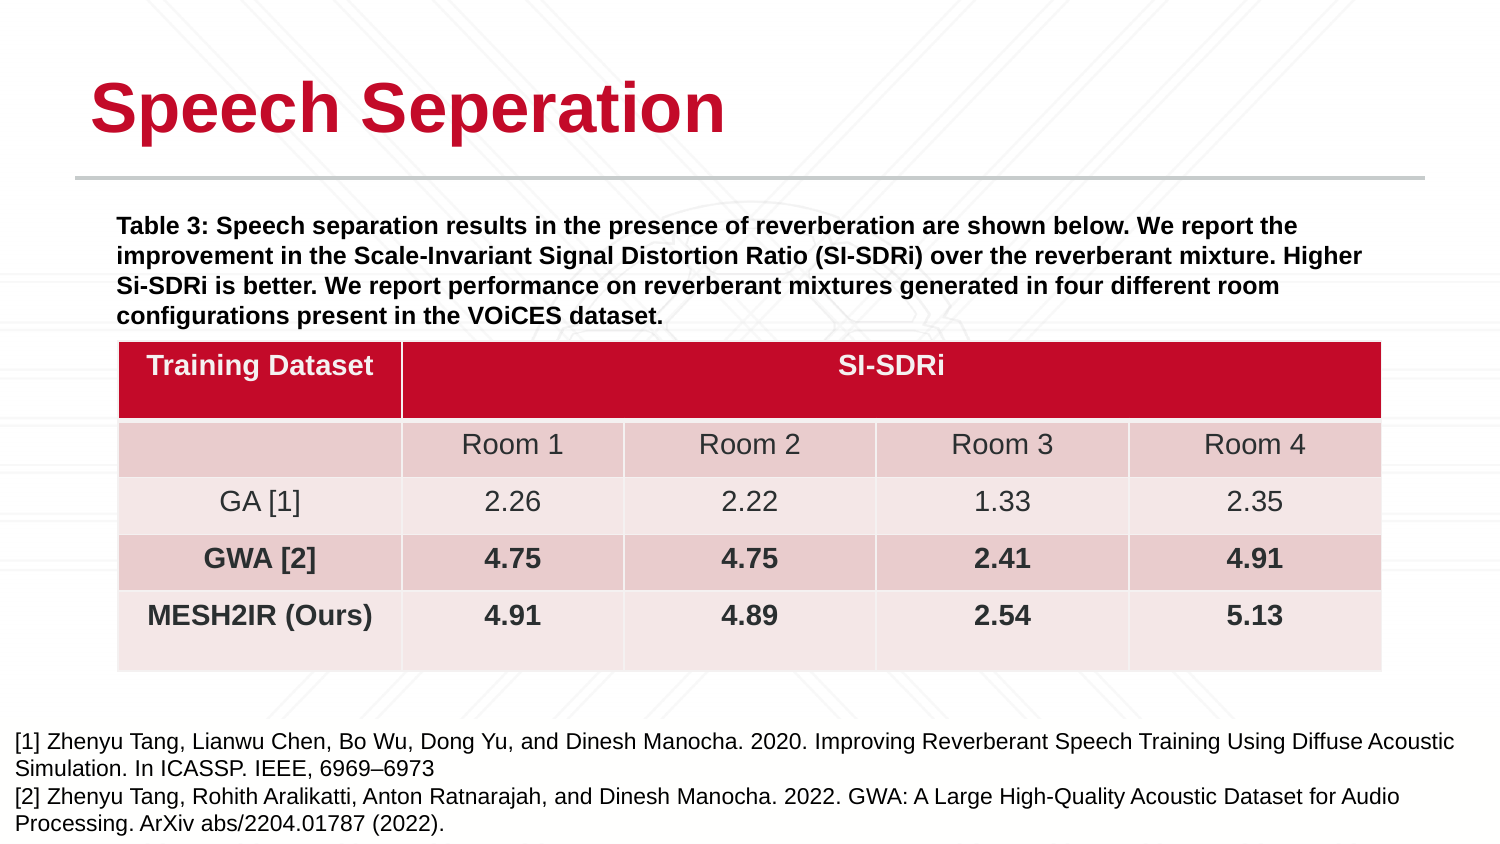

# Speech Seperation
Table 3: Speech separation results in the presence of reverberation are shown below. We report the improvement in the Scale-Invariant Signal Distortion Ratio (SI-SDRi) over the reverberant mixture. Higher Si-SDRi is better. We report performance on reverberant mixtures generated in four different room configurations present in the VOiCES dataset.
| Training Dataset | SI-SDRi |  |  |  |
| --- | --- | --- | --- | --- |
|  | Room 1 | Room 2 | Room 3 | Room 4 |
| GA [1] | 2.26 | 2.22 | 1.33 | 2.35 |
| GWA [2] | 4.75 | 4.75 | 2.41 | 4.91 |
| MESH2IR (Ours) | 4.91 | 4.89 | 2.54 | 5.13 |
[1] Zhenyu Tang, Lianwu Chen, Bo Wu, Dong Yu, and Dinesh Manocha. 2020. Improving Reverberant Speech Training Using Diffuse Acoustic Simulation. In ICASSP. IEEE, 6969–6973
[2] Zhenyu Tang, Rohith Aralikatti, Anton Ratnarajah, and Dinesh Manocha. 2022. GWA: A Large High-Quality Acoustic Dataset for Audio Processing. ArXiv abs/2204.01787 (2022).